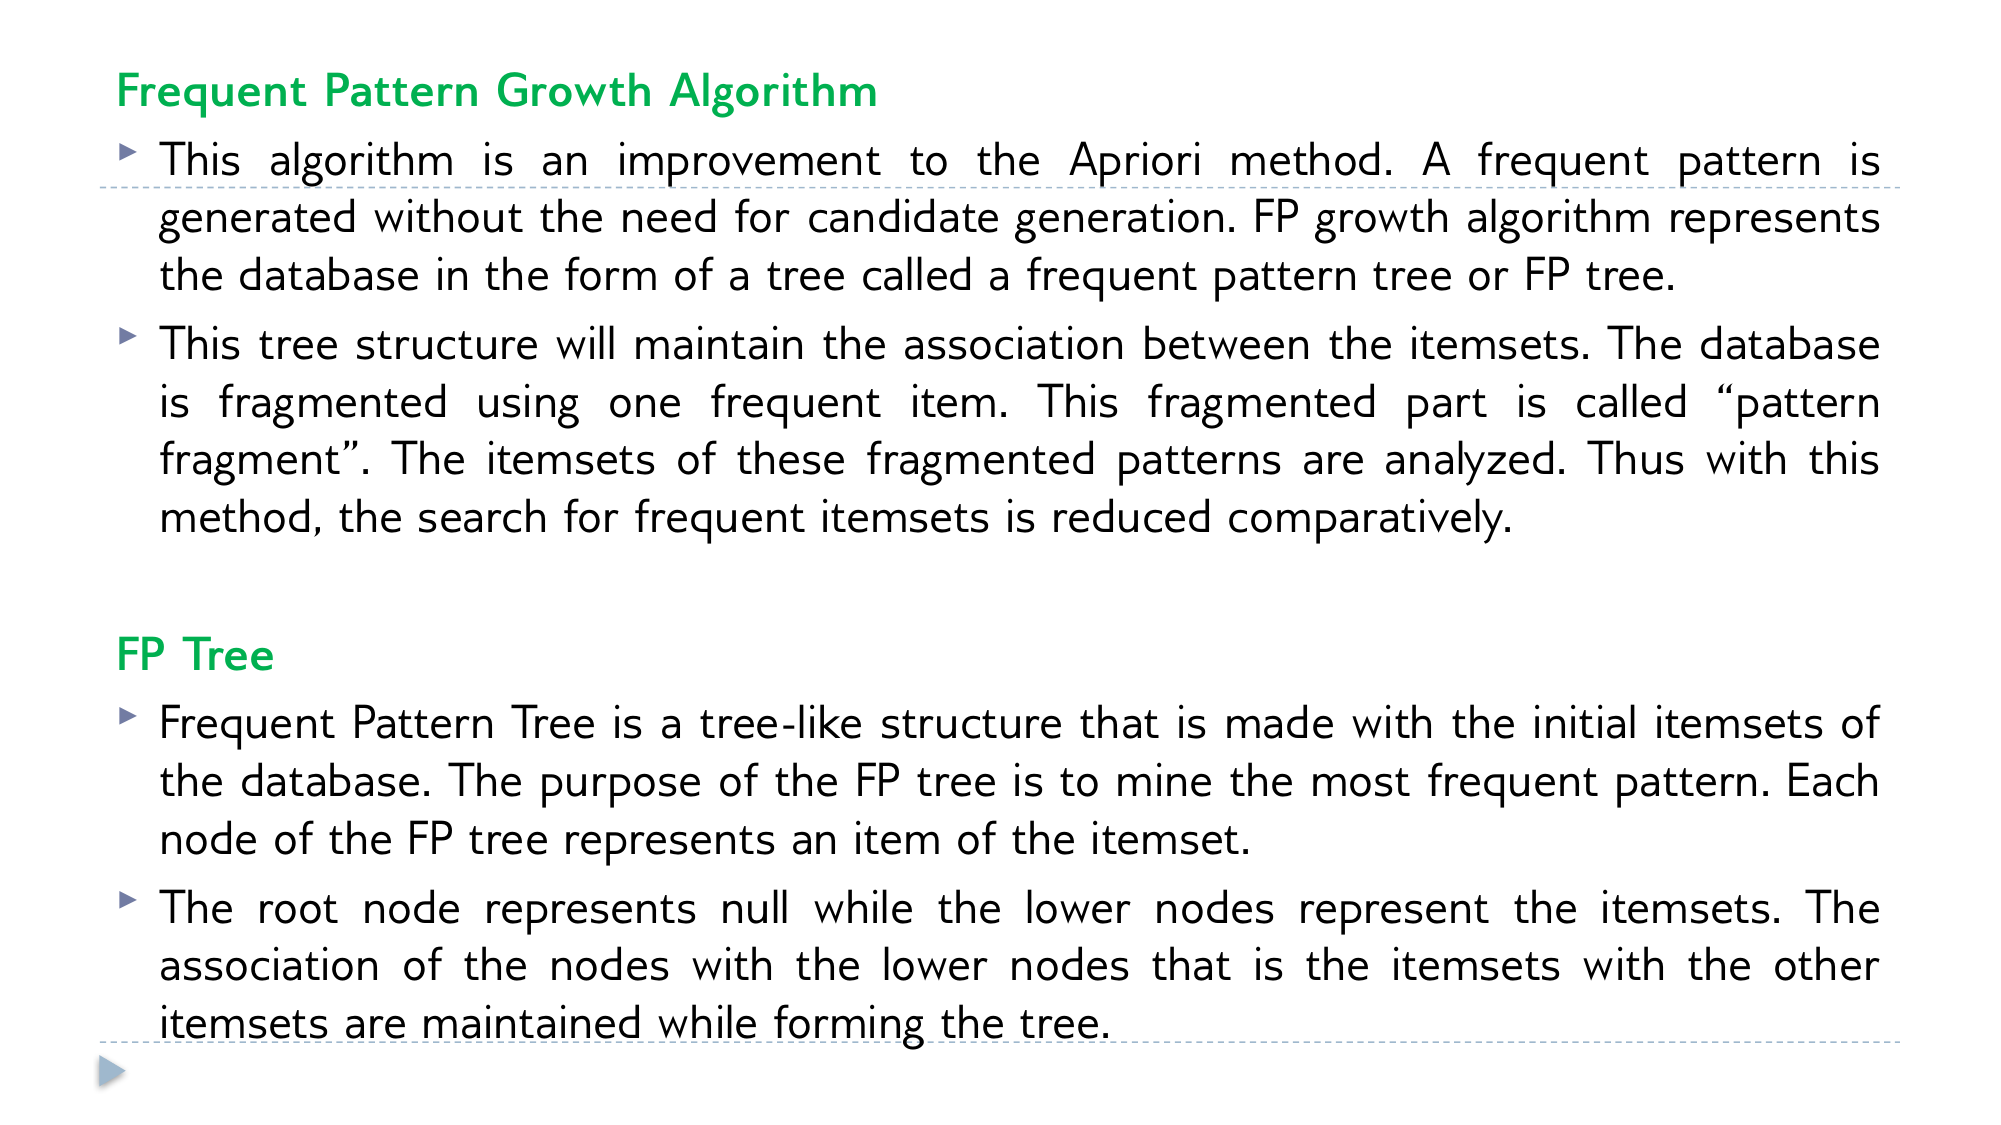

Frequent Pattern Growth Algorithm
This algorithm is an improvement to the Apriori method. A frequent pattern is generated without the need for candidate generation. FP growth algorithm represents the database in the form of a tree called a frequent pattern tree or FP tree.
This tree structure will maintain the association between the itemsets. The database is fragmented using one frequent item. This fragmented part is called “pattern fragment”. The itemsets of these fragmented patterns are analyzed. Thus with this method, the search for frequent itemsets is reduced comparatively.

FP Tree
Frequent Pattern Tree is a tree-like structure that is made with the initial itemsets of the database. The purpose of the FP tree is to mine the most frequent pattern. Each node of the FP tree represents an item of the itemset.
The root node represents null while the lower nodes represent the itemsets. The association of the nodes with the lower nodes that is the itemsets with the other itemsets are maintained while forming the tree.